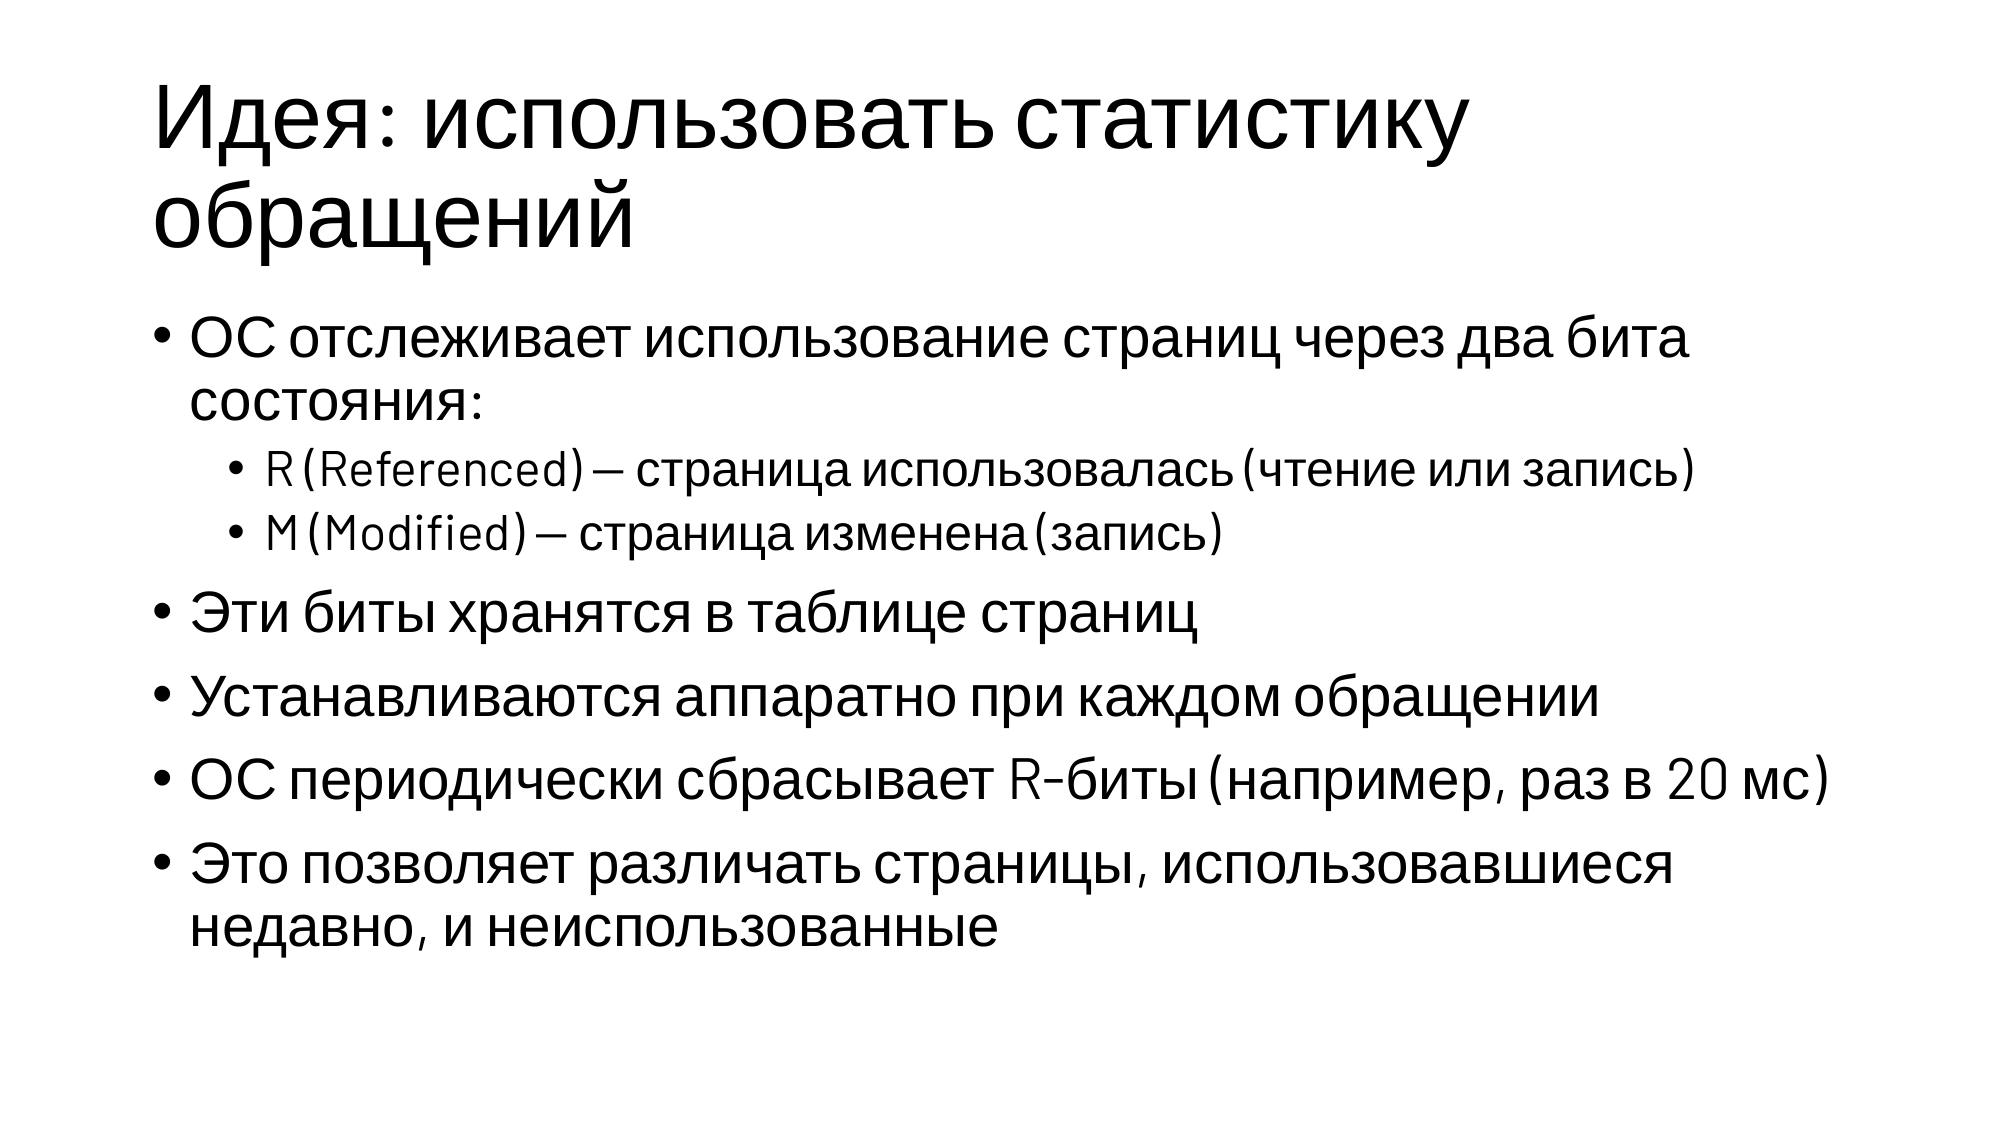

# Идея: использовать статистику обращений
ОС отслеживает использование страниц через два бита состояния:
R (Referenced) — страница использовалась (чтение или запись)
M (Modified) — страница изменена (запись)
Эти биты хранятся в таблице страниц
Устанавливаются аппаратно при каждом обращении
ОС периодически сбрасывает R-биты (например, раз в 20 мс)
Это позволяет различать страницы, использовавшиеся недавно, и неиспользованные